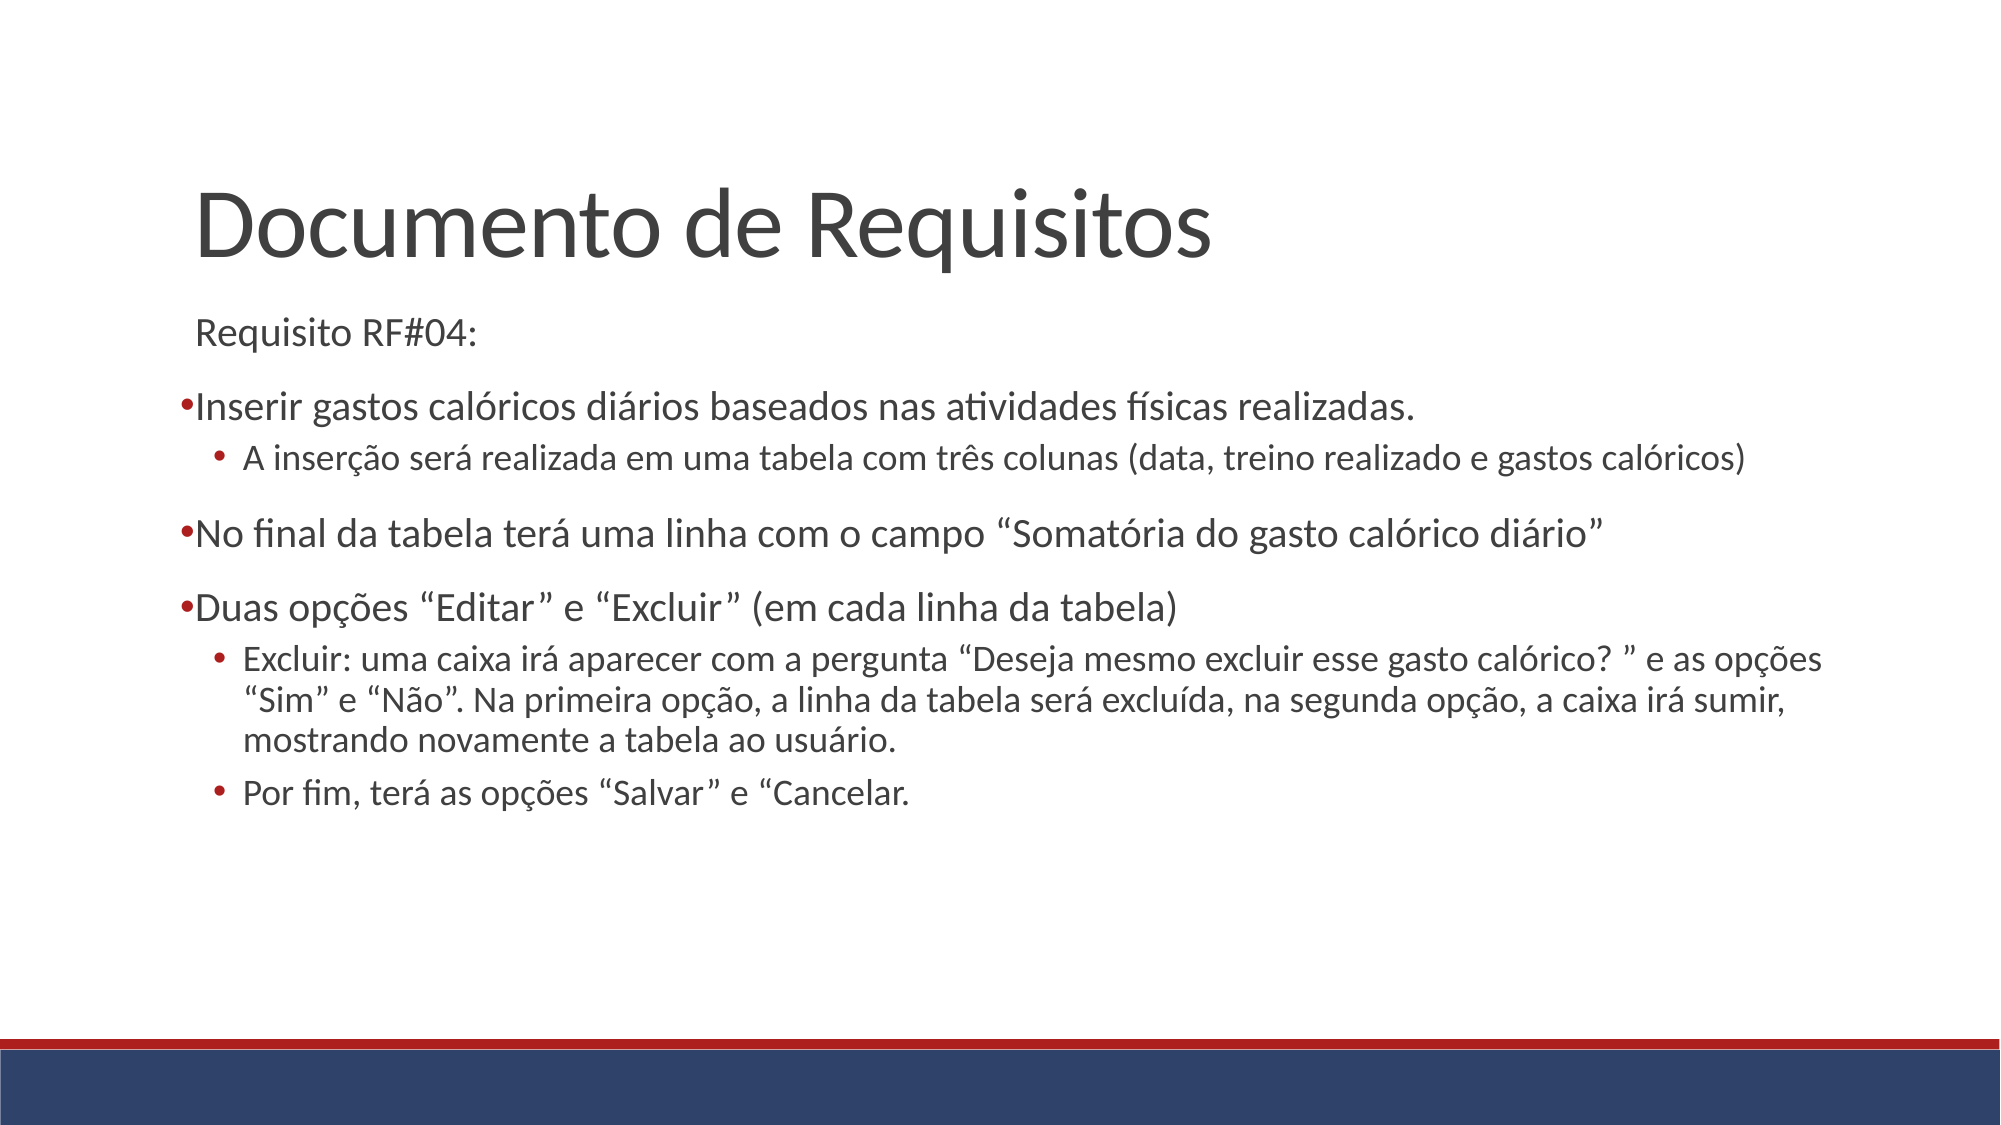

Documento de Requisitos
Requisito RF#04:
Inserir gastos calóricos diários baseados nas atividades físicas realizadas.
A inserção será realizada em uma tabela com três colunas (data, treino realizado e gastos calóricos)
No final da tabela terá uma linha com o campo “Somatória do gasto calórico diário”
Duas opções “Editar” e “Excluir” (em cada linha da tabela)
Excluir: uma caixa irá aparecer com a pergunta “Deseja mesmo excluir esse gasto calórico? ” e as opções “Sim” e “Não”. Na primeira opção, a linha da tabela será excluída, na segunda opção, a caixa irá sumir, mostrando novamente a tabela ao usuário.
Por fim, terá as opções “Salvar” e “Cancelar.